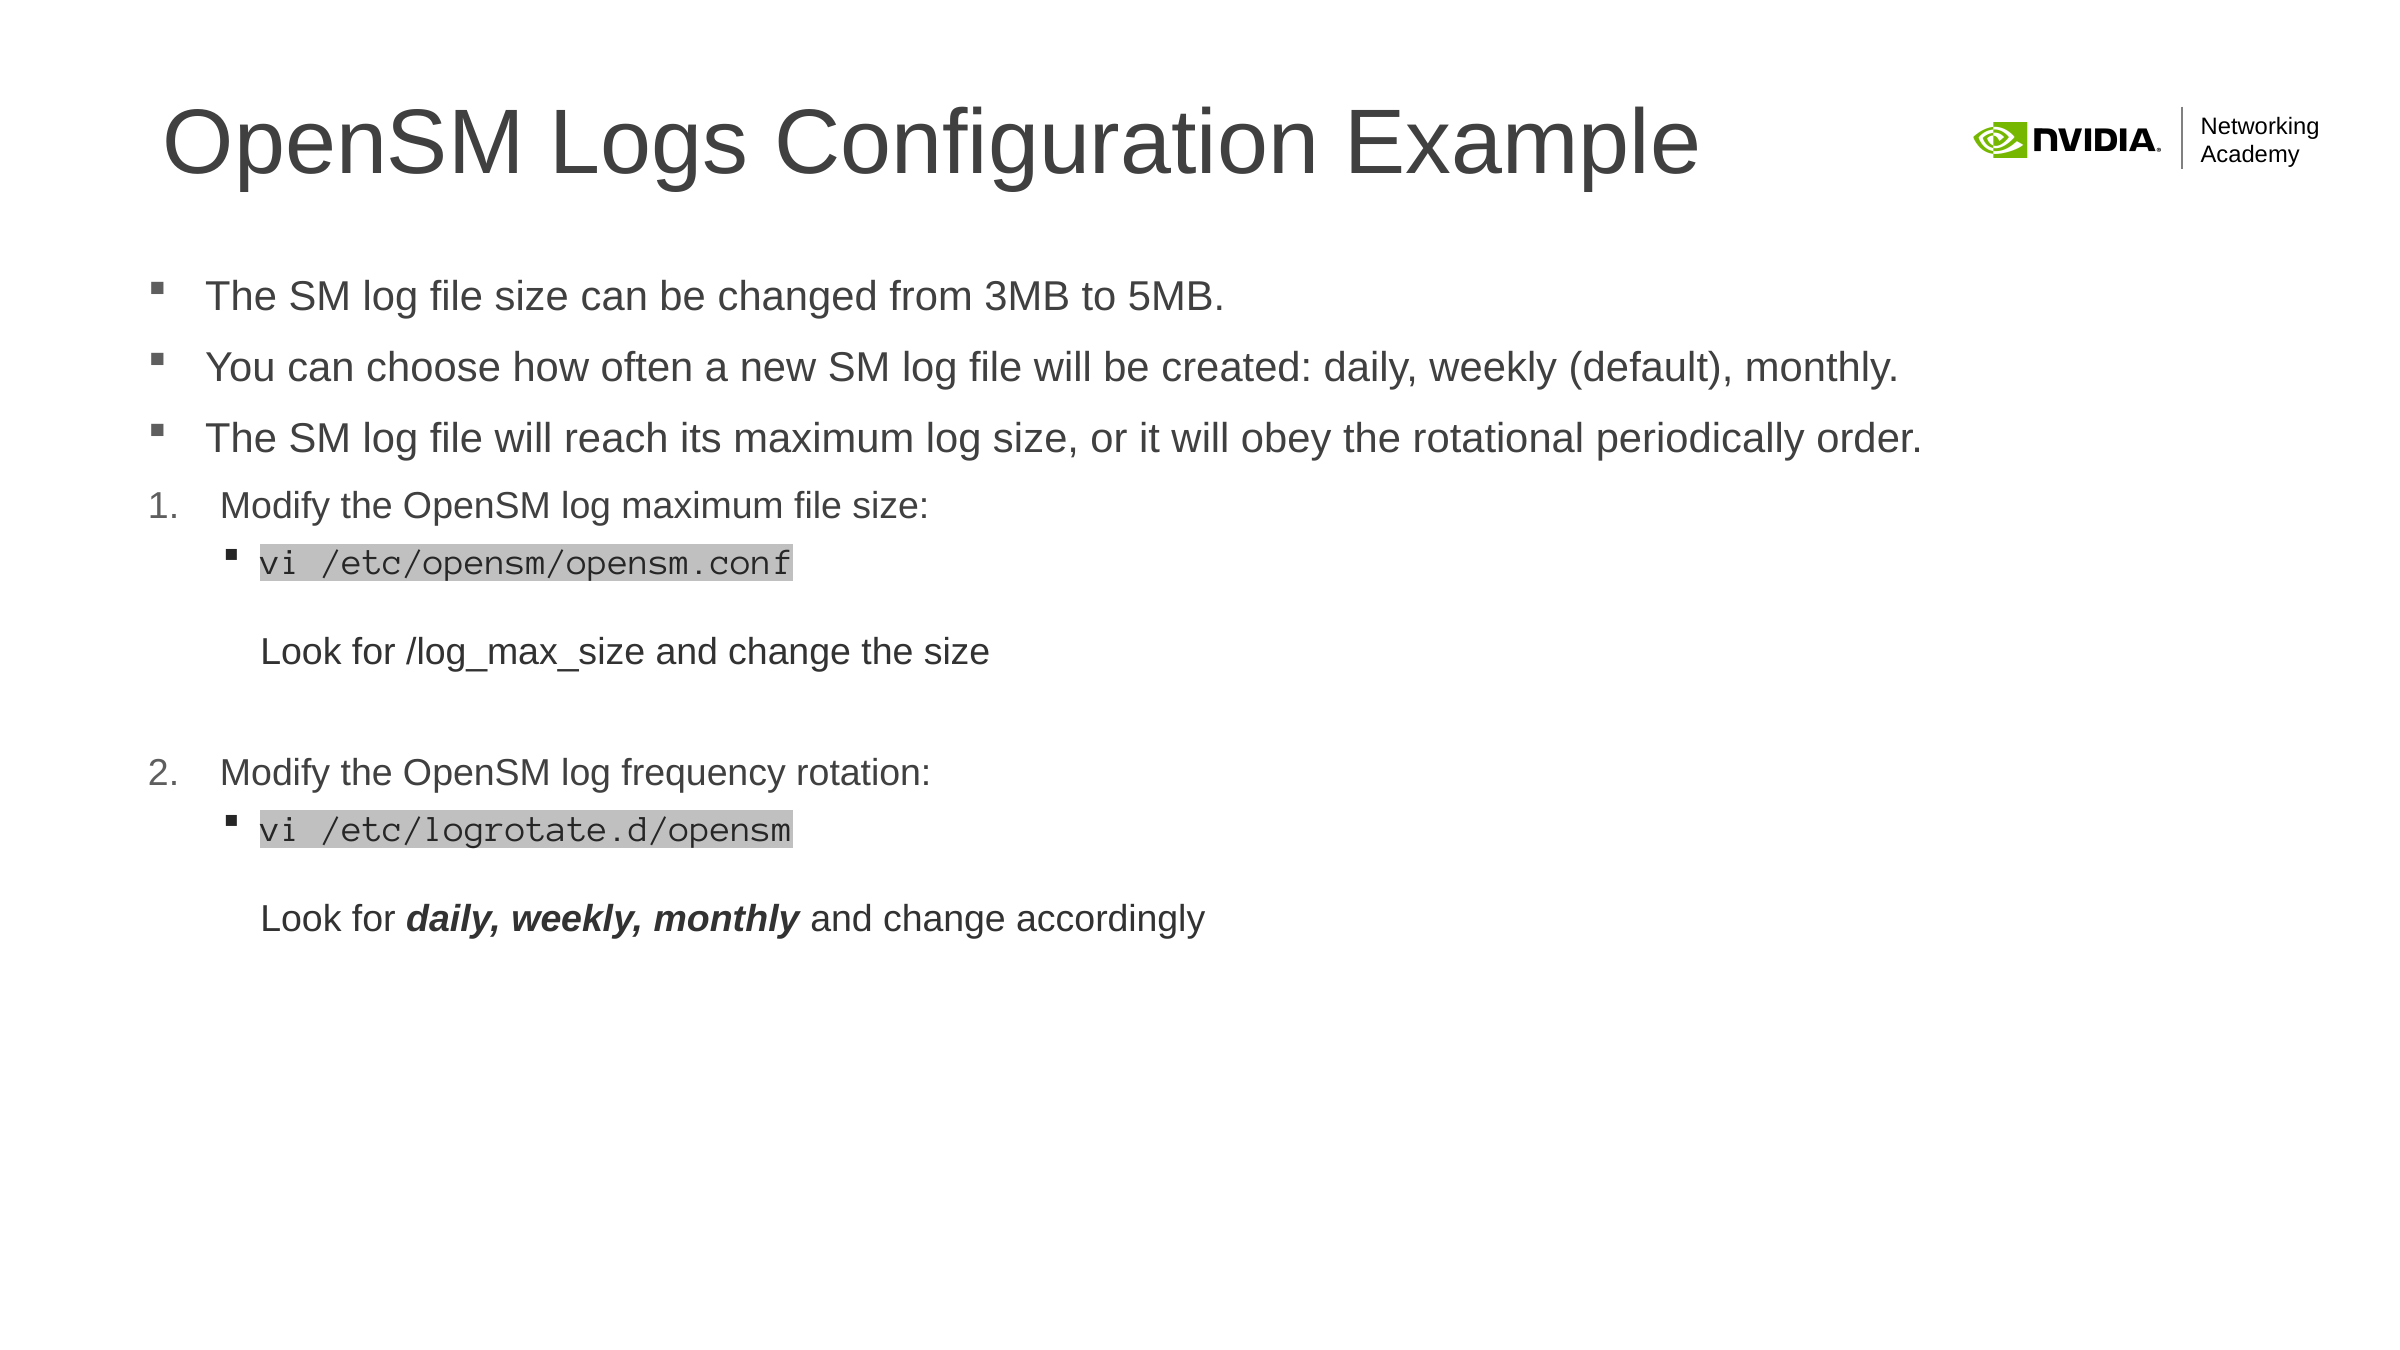

# OpenSM Logs Configuration Example
The SM log file size can be changed from 3MB to 5MB.
You can choose how often a new SM log file will be created: daily, weekly (default), monthly.
The SM log file will reach its maximum log size, or it will obey the rotational periodically order.
Modify the OpenSM log maximum file size:
vi /etc/opensm/opensm.conf
Look for /log_max_size and change the size

Modify the OpenSM log frequency rotation:
vi /etc/logrotate.d/opensm
Look for daily, weekly, monthly and change accordingly